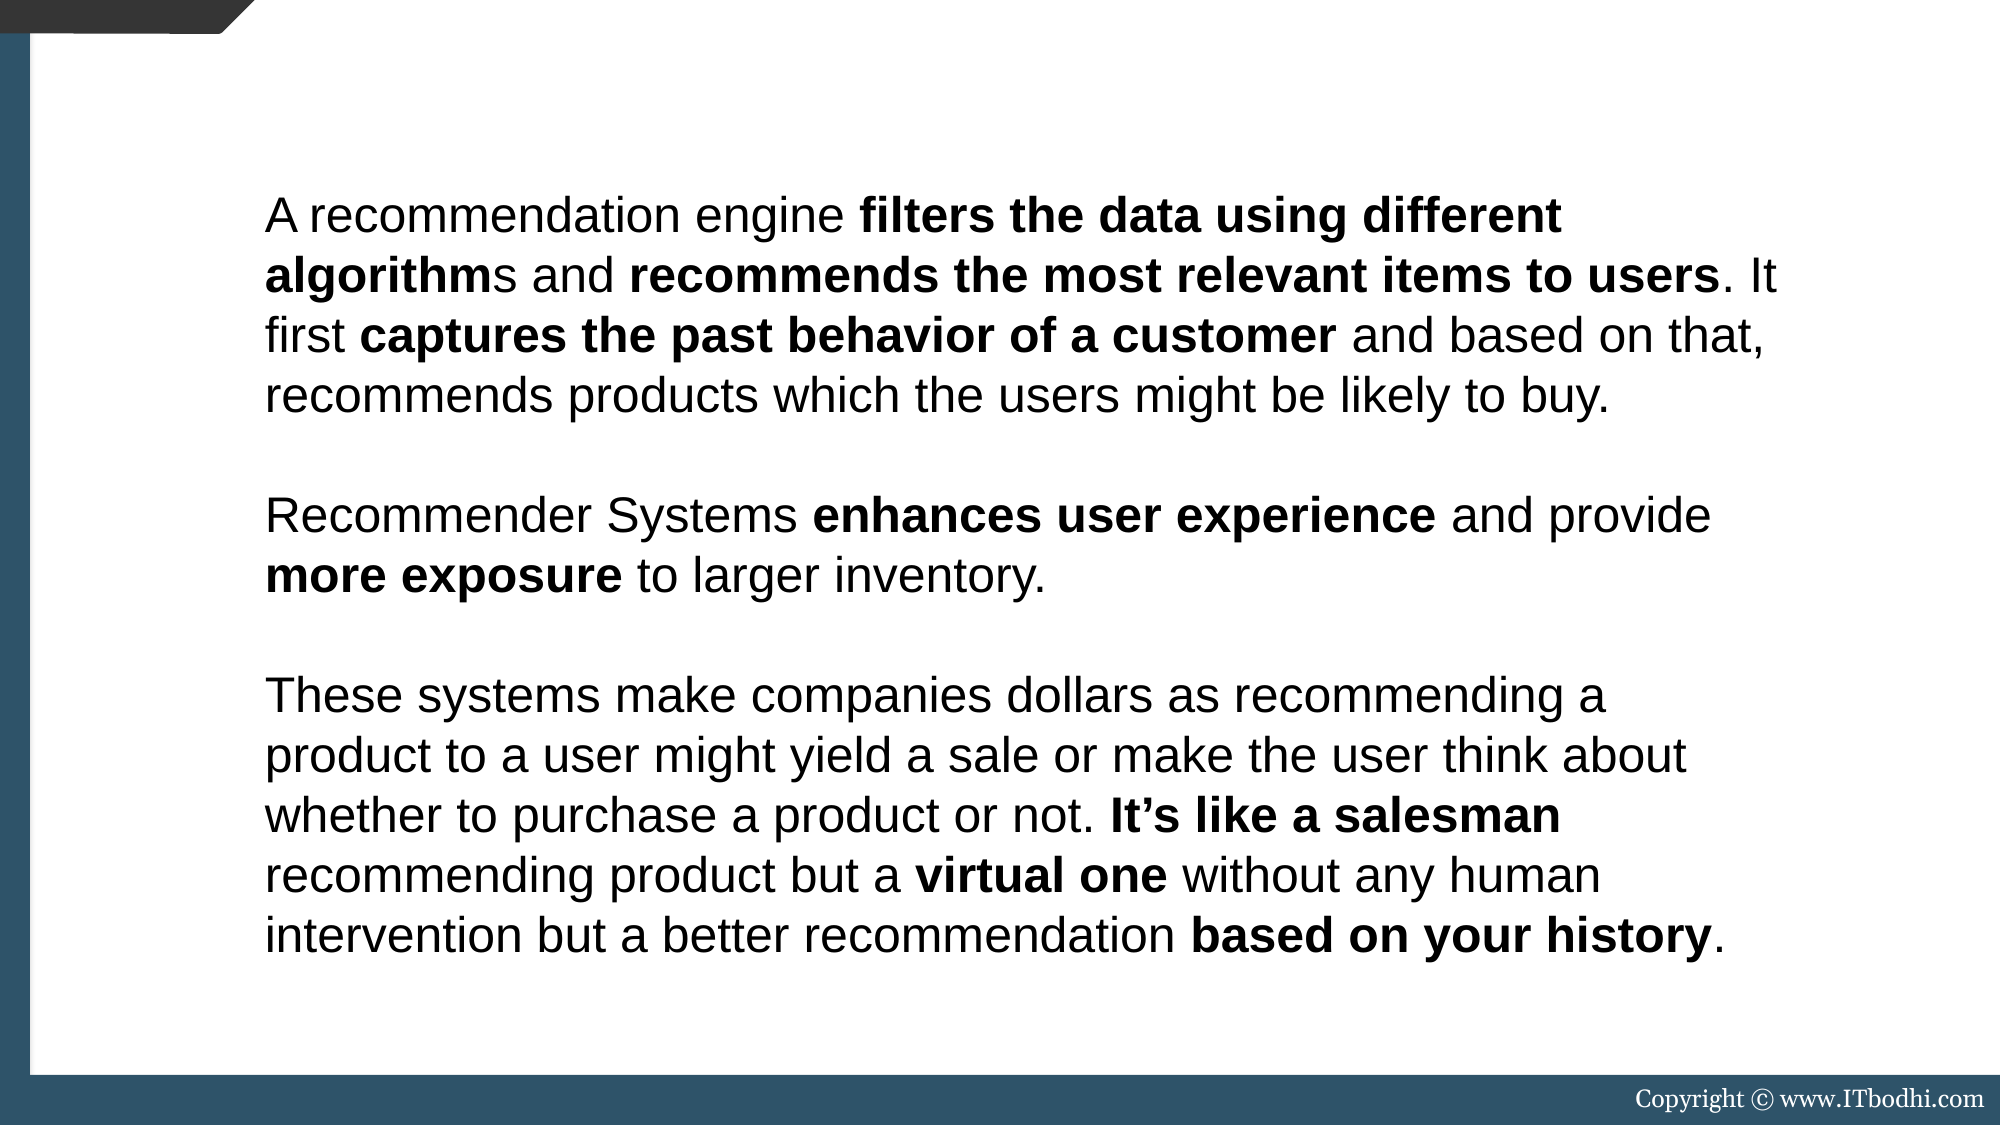

A recommendation engine filters the data using different algorithms and recommends the most relevant items to users. It first captures the past behavior of a customer and based on that, recommends products which the users might be likely to buy.

Recommender Systems enhances user experience and provide more exposure to larger inventory.

These systems make companies dollars as recommending a product to a user might yield a sale or make the user think about whether to purchase a product or not. It’s like a salesman recommending product but a virtual one without any human intervention but a better recommendation based on your history.

Copyright © www.ITbodhi.com